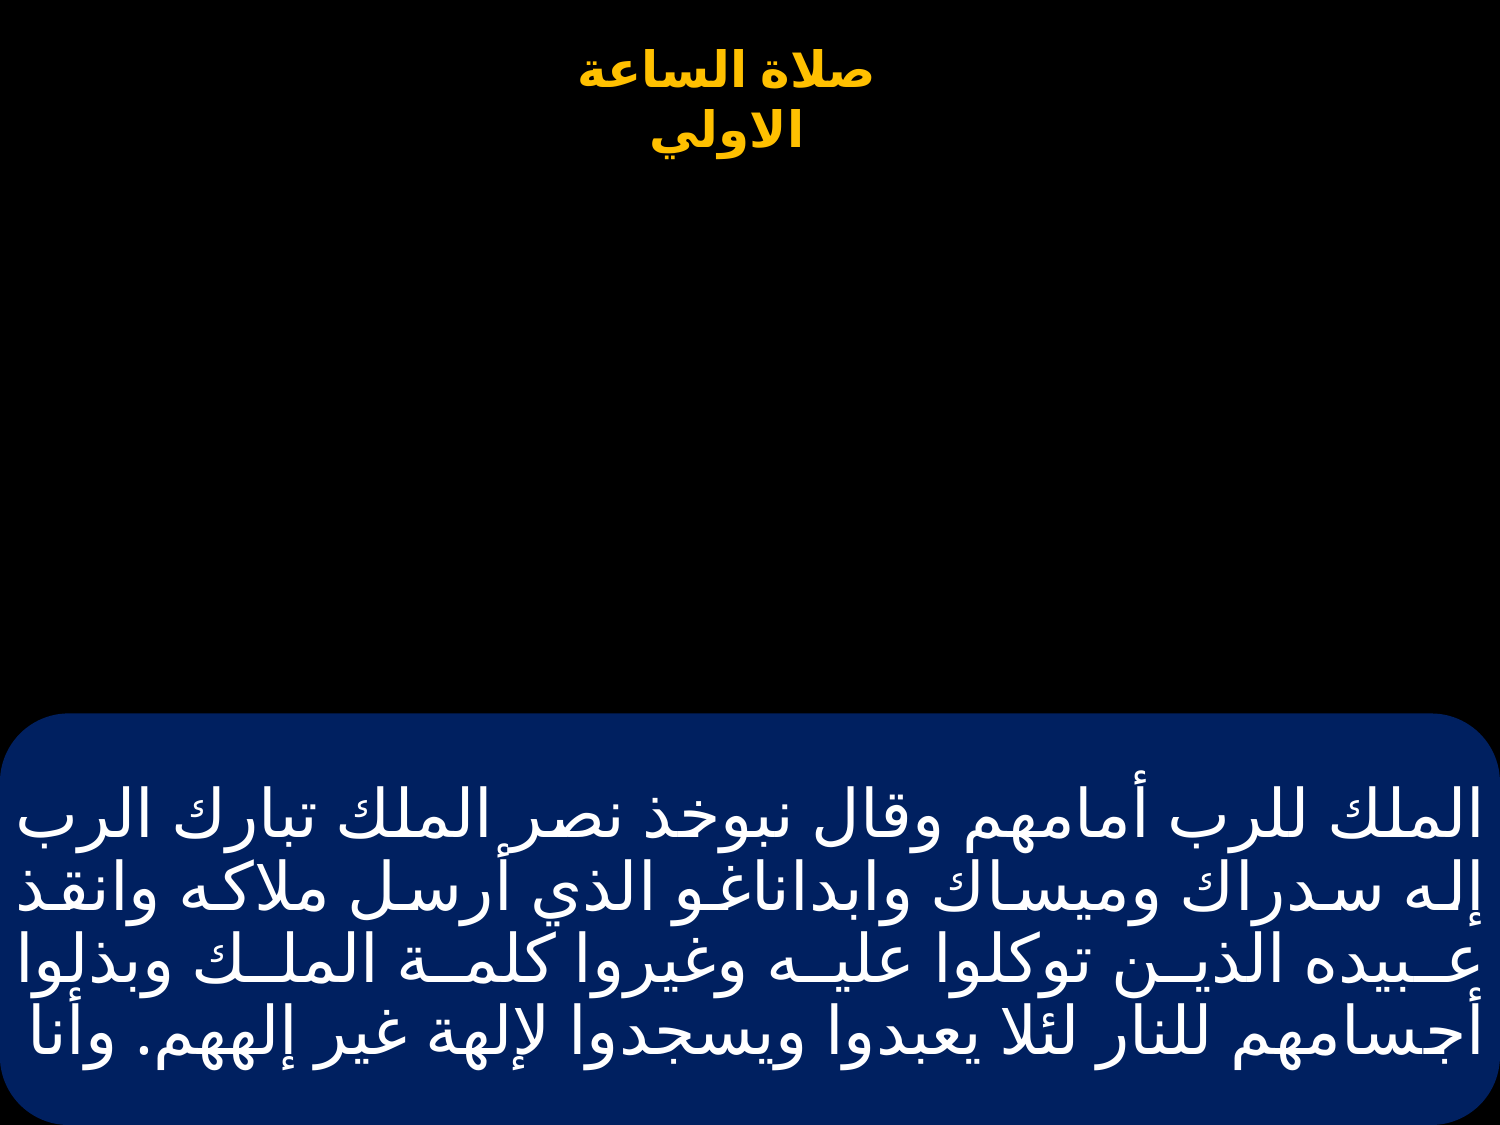

# الملك للرب أمامهم وقال نبوخذ نصر الملك تبارك الرب إله سدراك وميساك وابداناغو الذي أرسل ملاكه وانقذ عبيده الذين توكلوا عليه وغيروا كلمة الملك وبذلوا أجسامهم للنار لئلا يعبدوا ويسجدوا لإلهة غير إلههم. وأنا